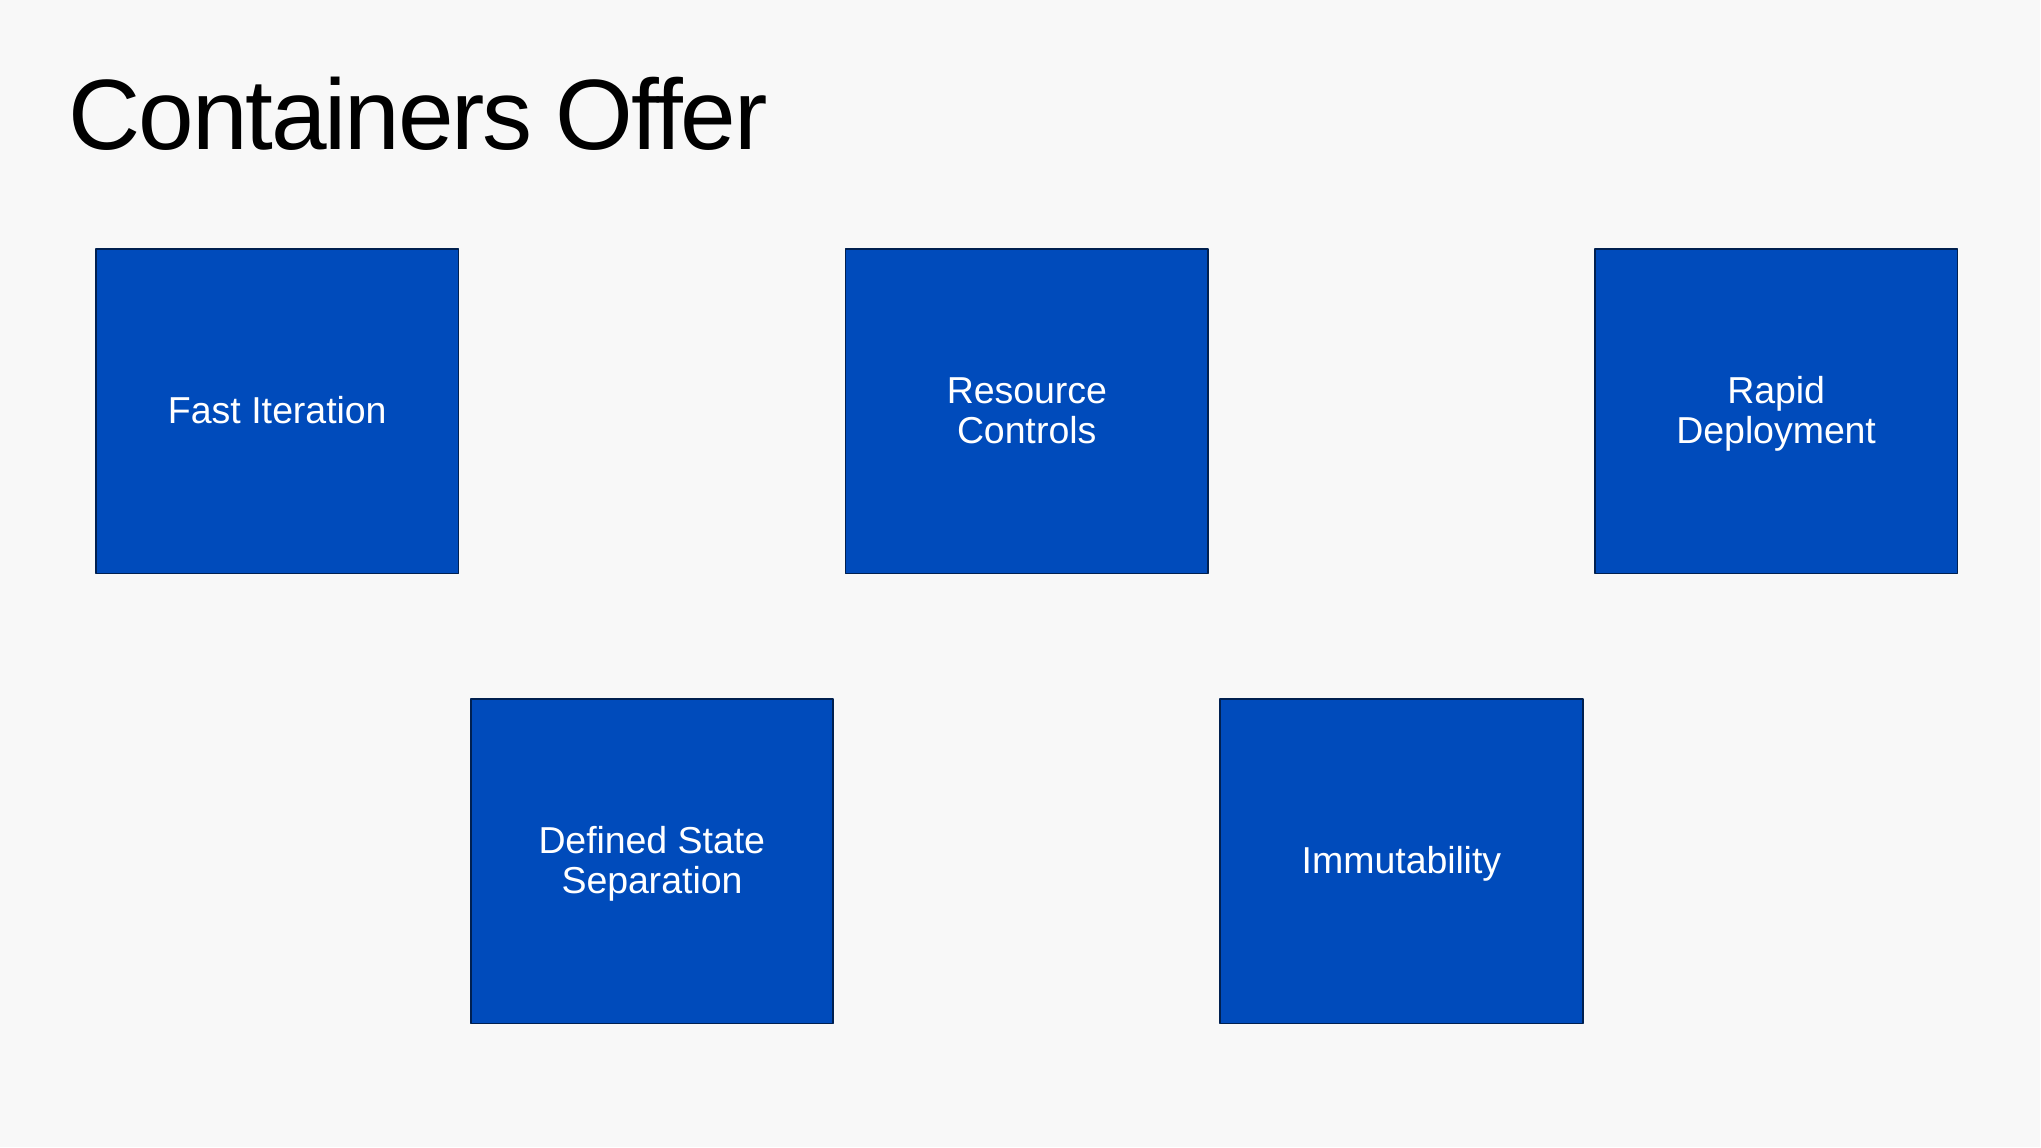

# Containers Offer
Fast Iteration
Resource Controls
Rapid Deployment
Defined State Separation
Immutability